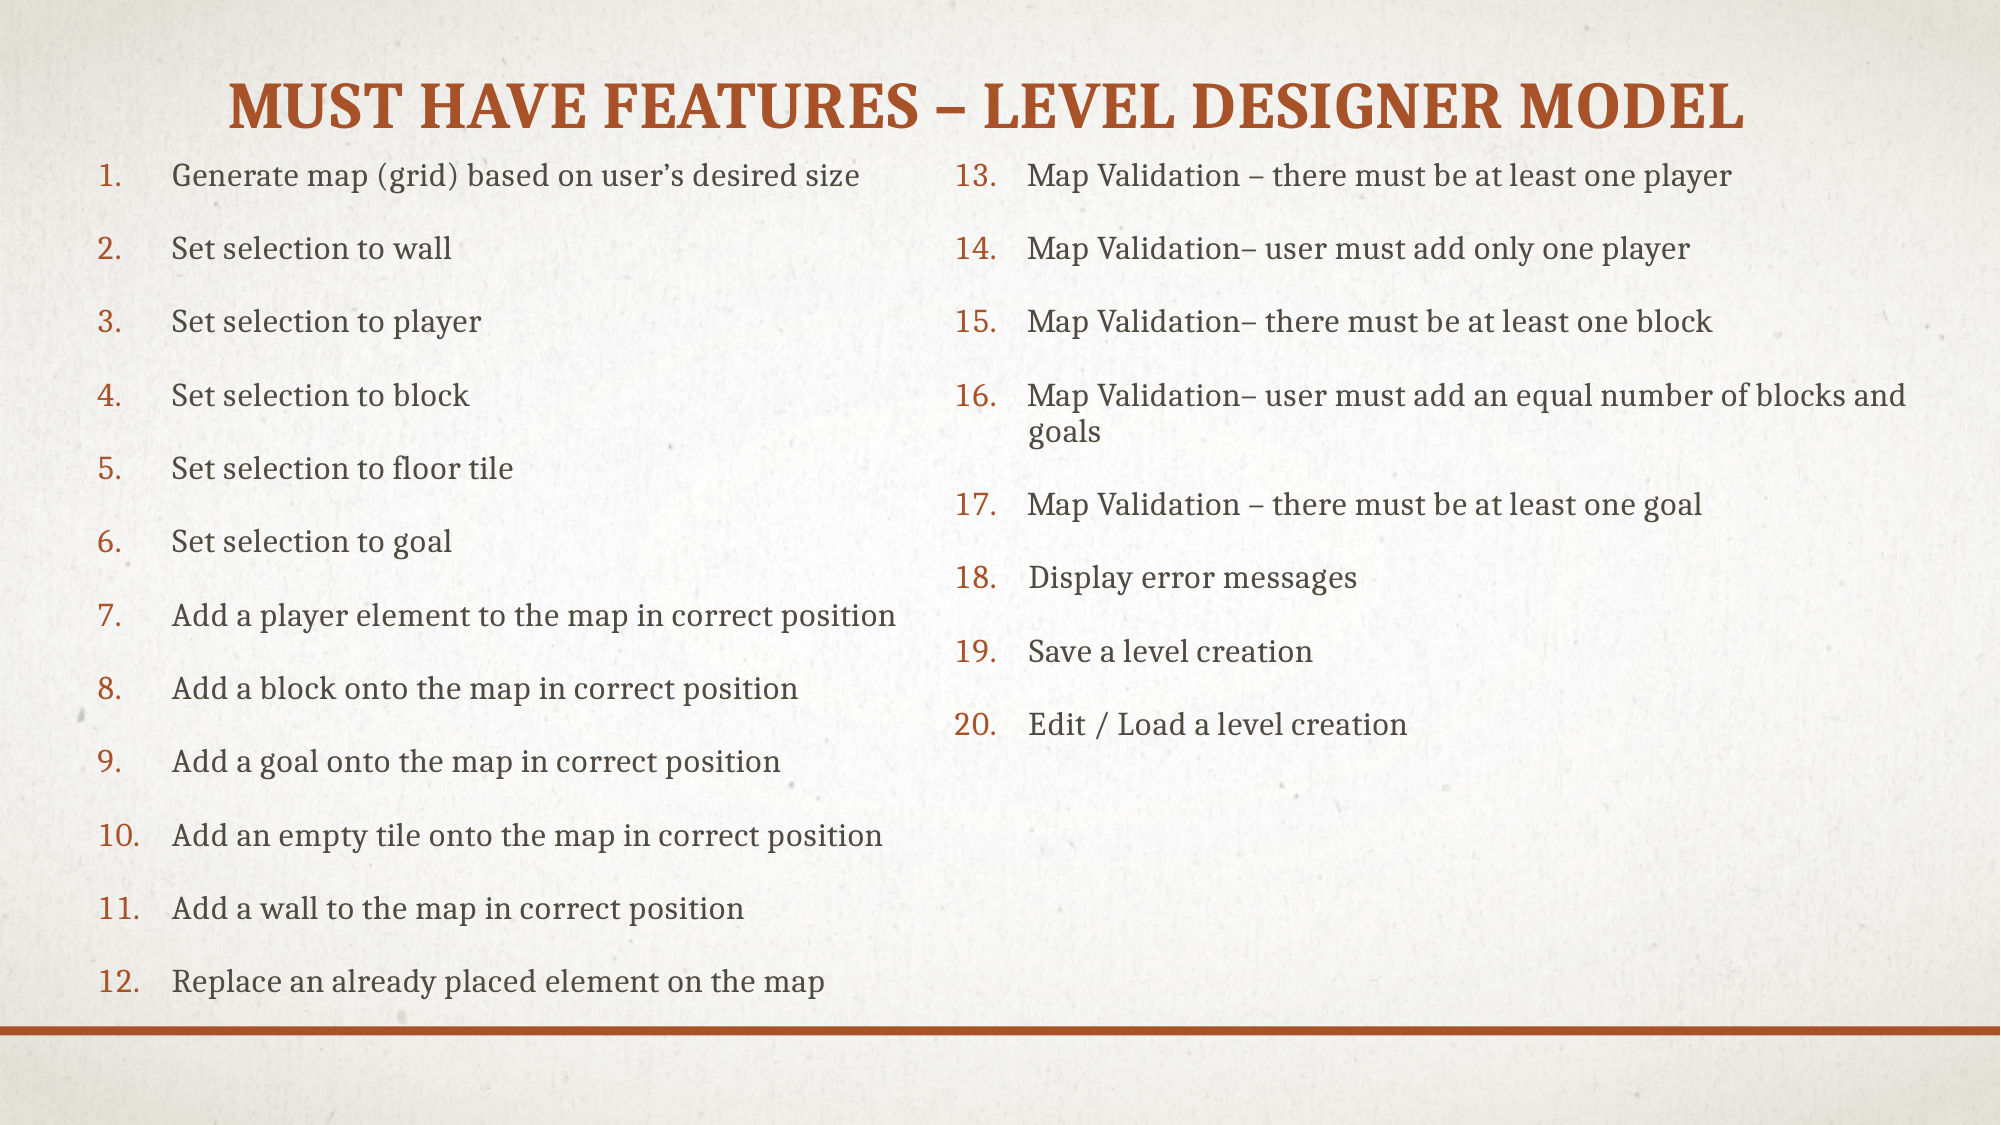

# MUST HAVE FEATURES – LEVEL DESIGNER MODEL
Generate map (grid) based on user’s desired size
Set selection to wall
Set selection to player
Set selection to block
Set selection to floor tile
Set selection to goal
Add a player element to the map in correct position
Add a block onto the map in correct position
Add a goal onto the map in correct position
Add an empty tile onto the map in correct position
Add a wall to the map in correct position
Replace an already placed element on the map

Map Validation – there must be at least one player
Map Validation– user must add only one player
Map Validation– there must be at least one block
Map Validation– user must add an equal number of blocks and goals
Map Validation – there must be at least one goal
Display error messages
Save a level creation
Edit / Load a level creation